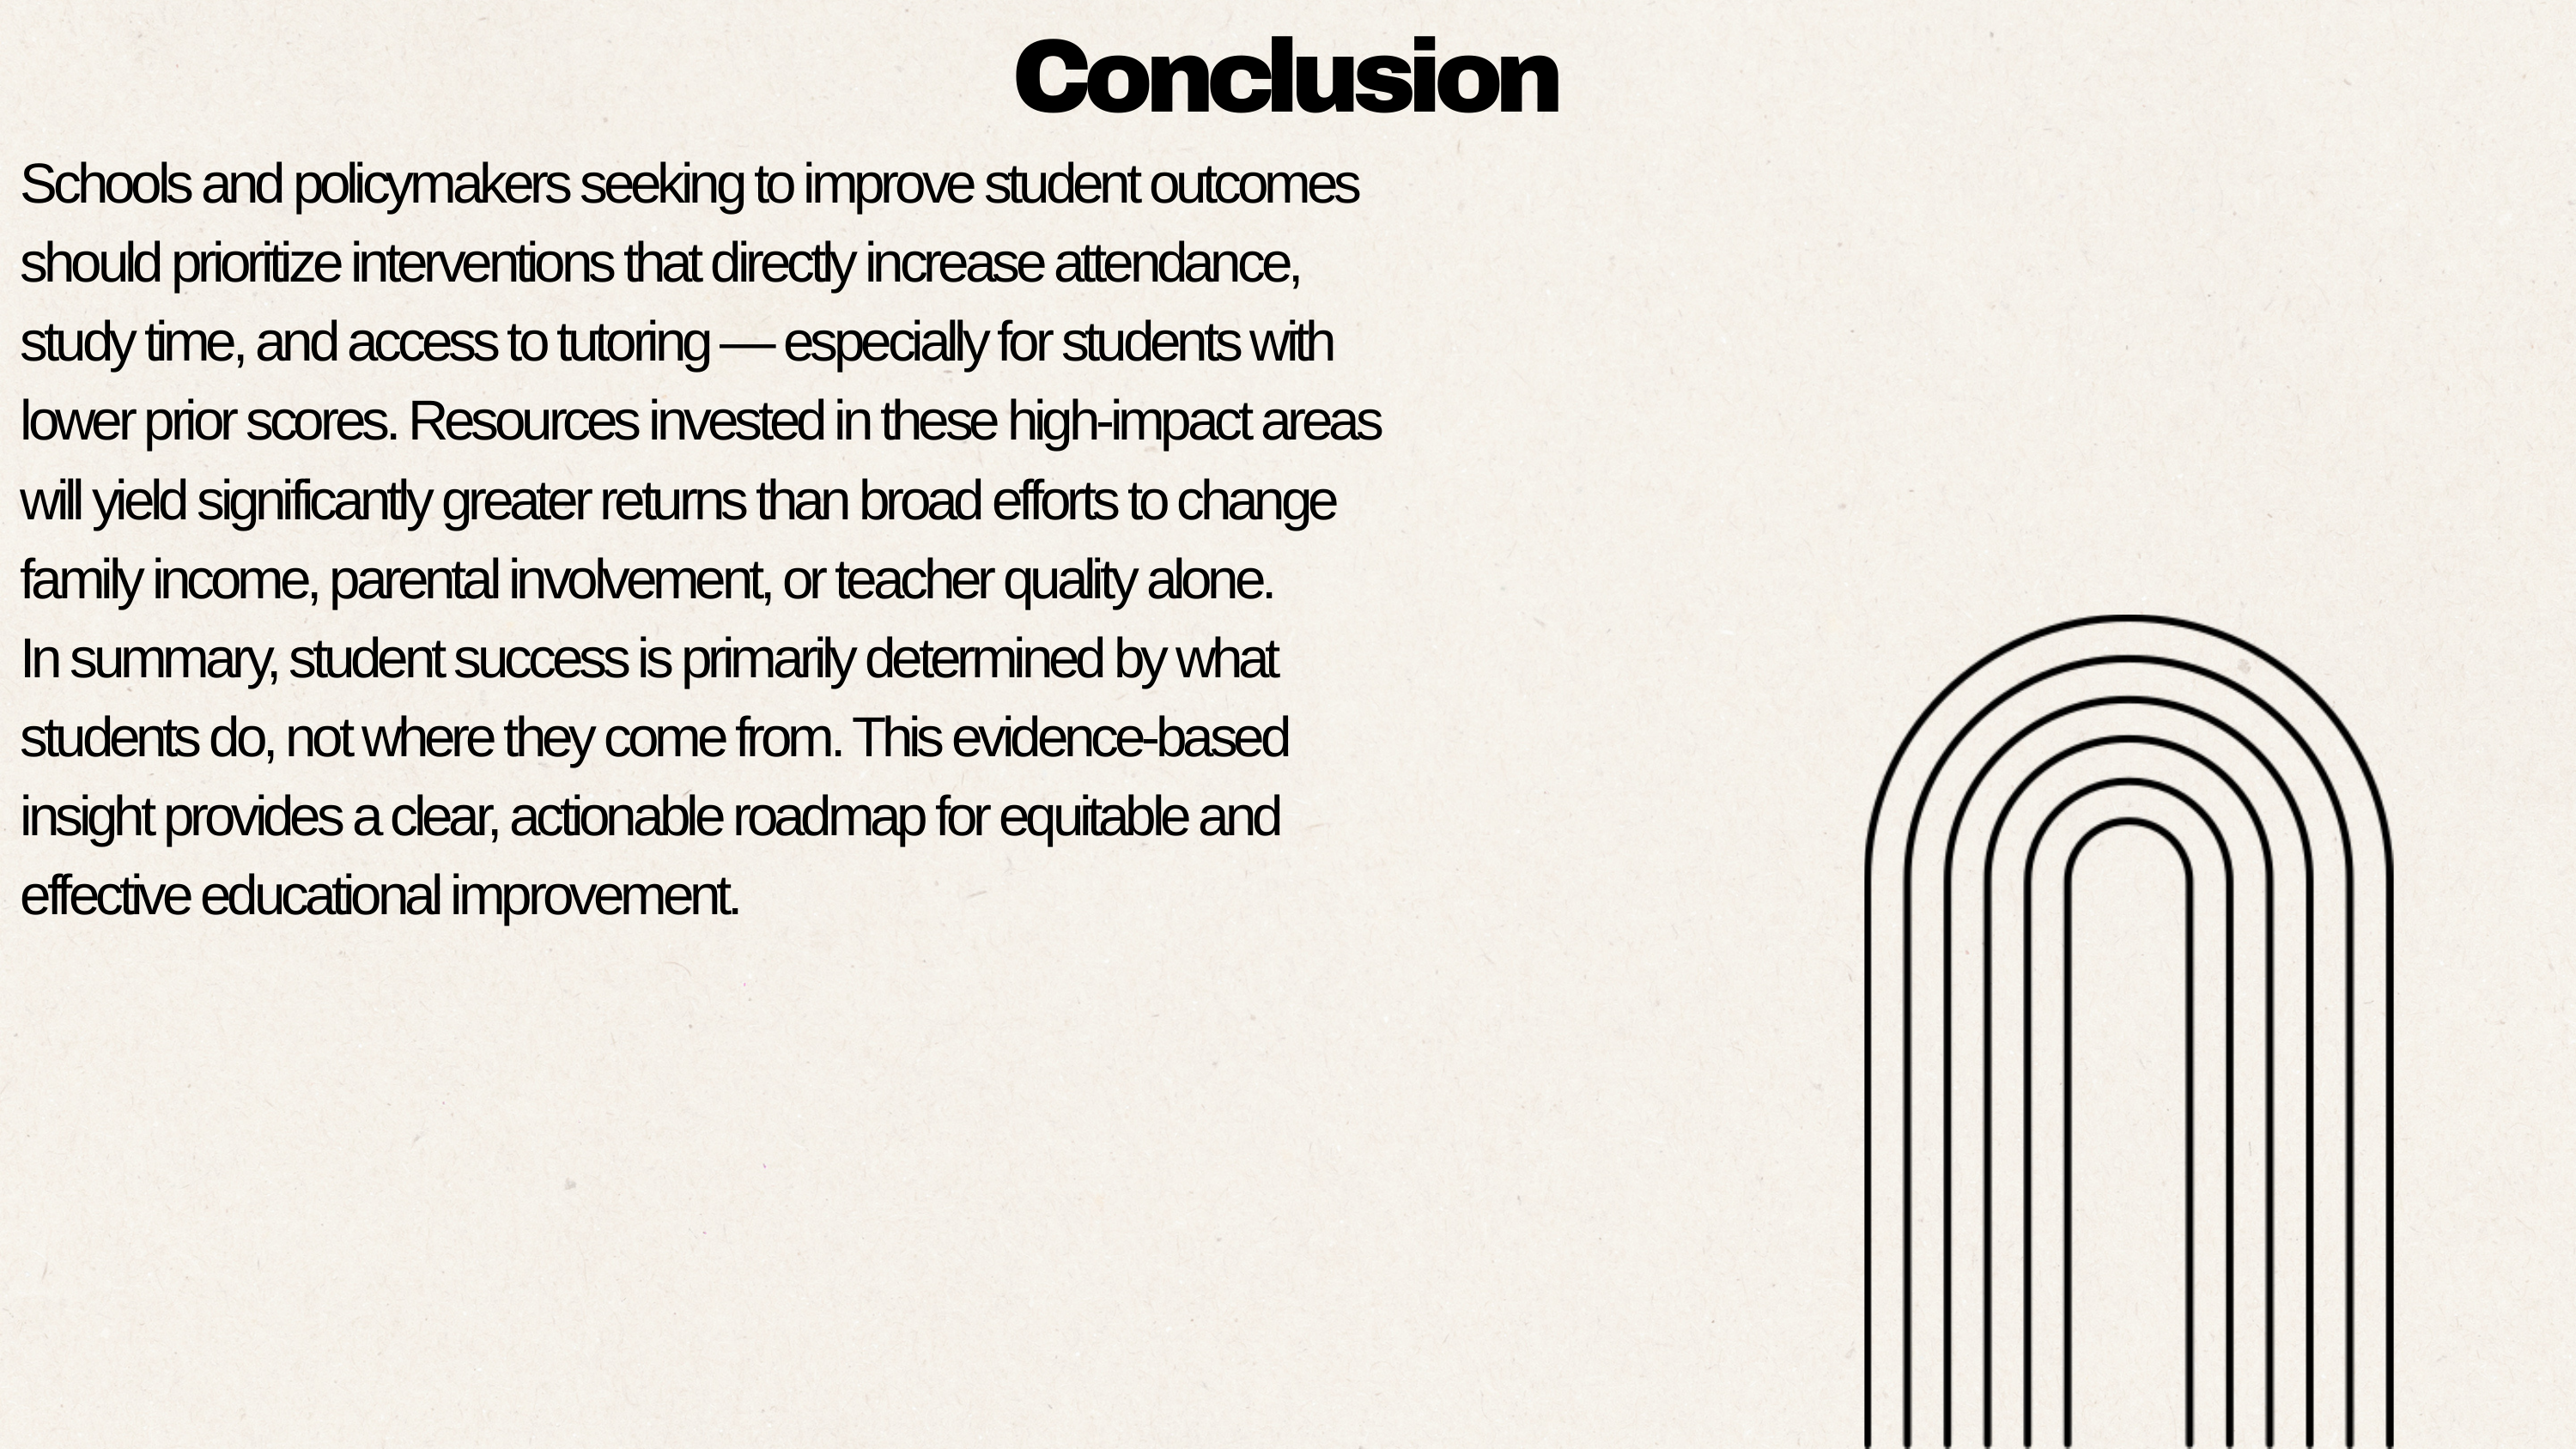

Conclusion
Schools and policymakers seeking to improve student outcomes should prioritize interventions that directly increase attendance, study time, and access to tutoring — especially for students with lower prior scores. Resources invested in these high-impact areas will yield significantly greater returns than broad efforts to change family income, parental involvement, or teacher quality alone.
In summary, student success is primarily determined by what students do, not where they come from. This evidence-based insight provides a clear, actionable roadmap for equitable and effective educational improvement.